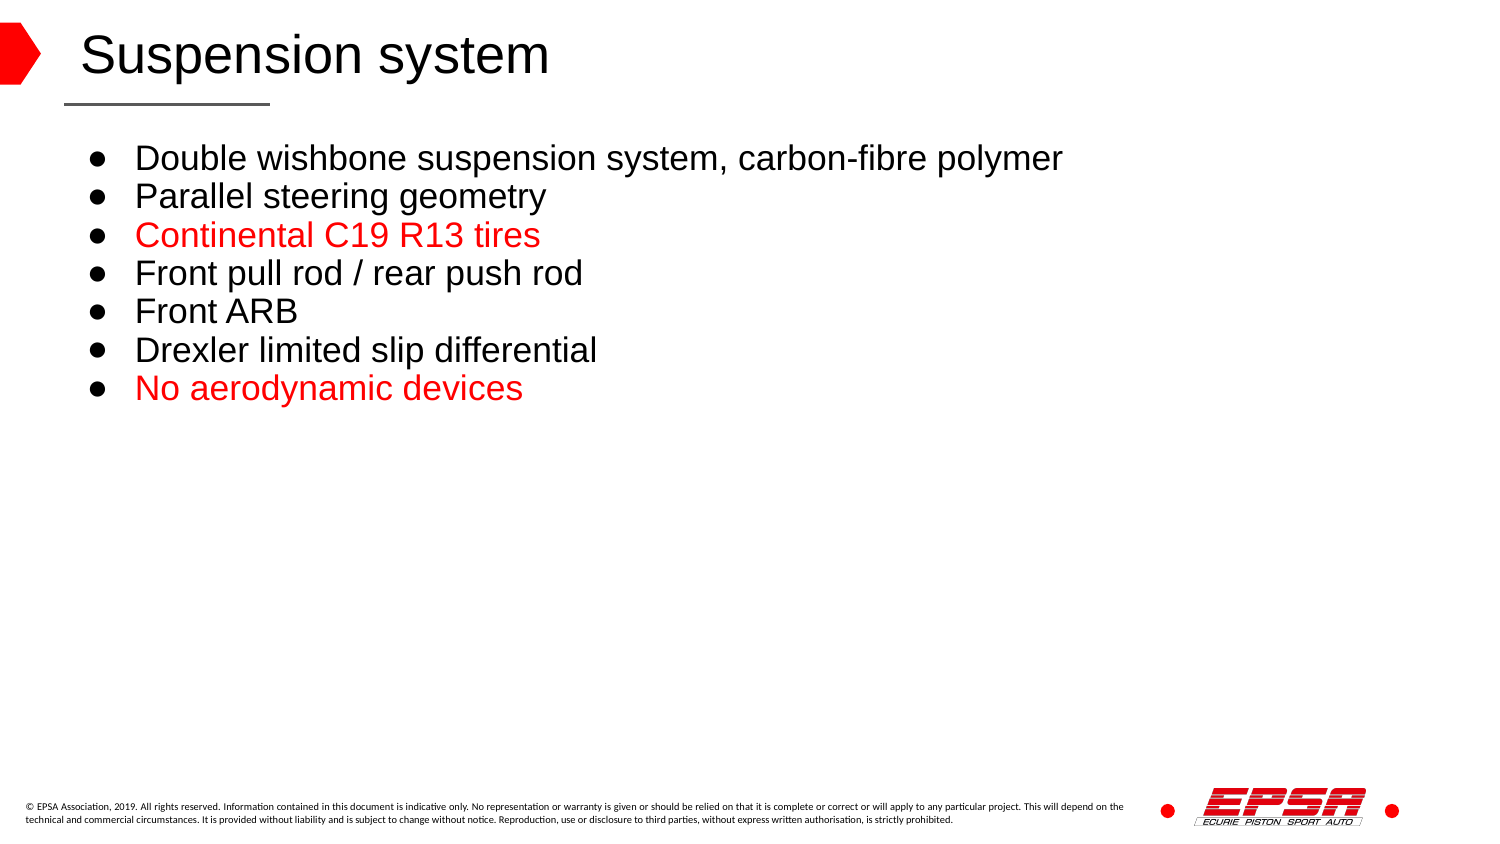

# Suspension system
Double wishbone suspension system, carbon-fibre polymer
Parallel steering geometry
Continental C19 R13 tires
Front pull rod / rear push rod
Front ARB
Drexler limited slip differential
No aerodynamic devices